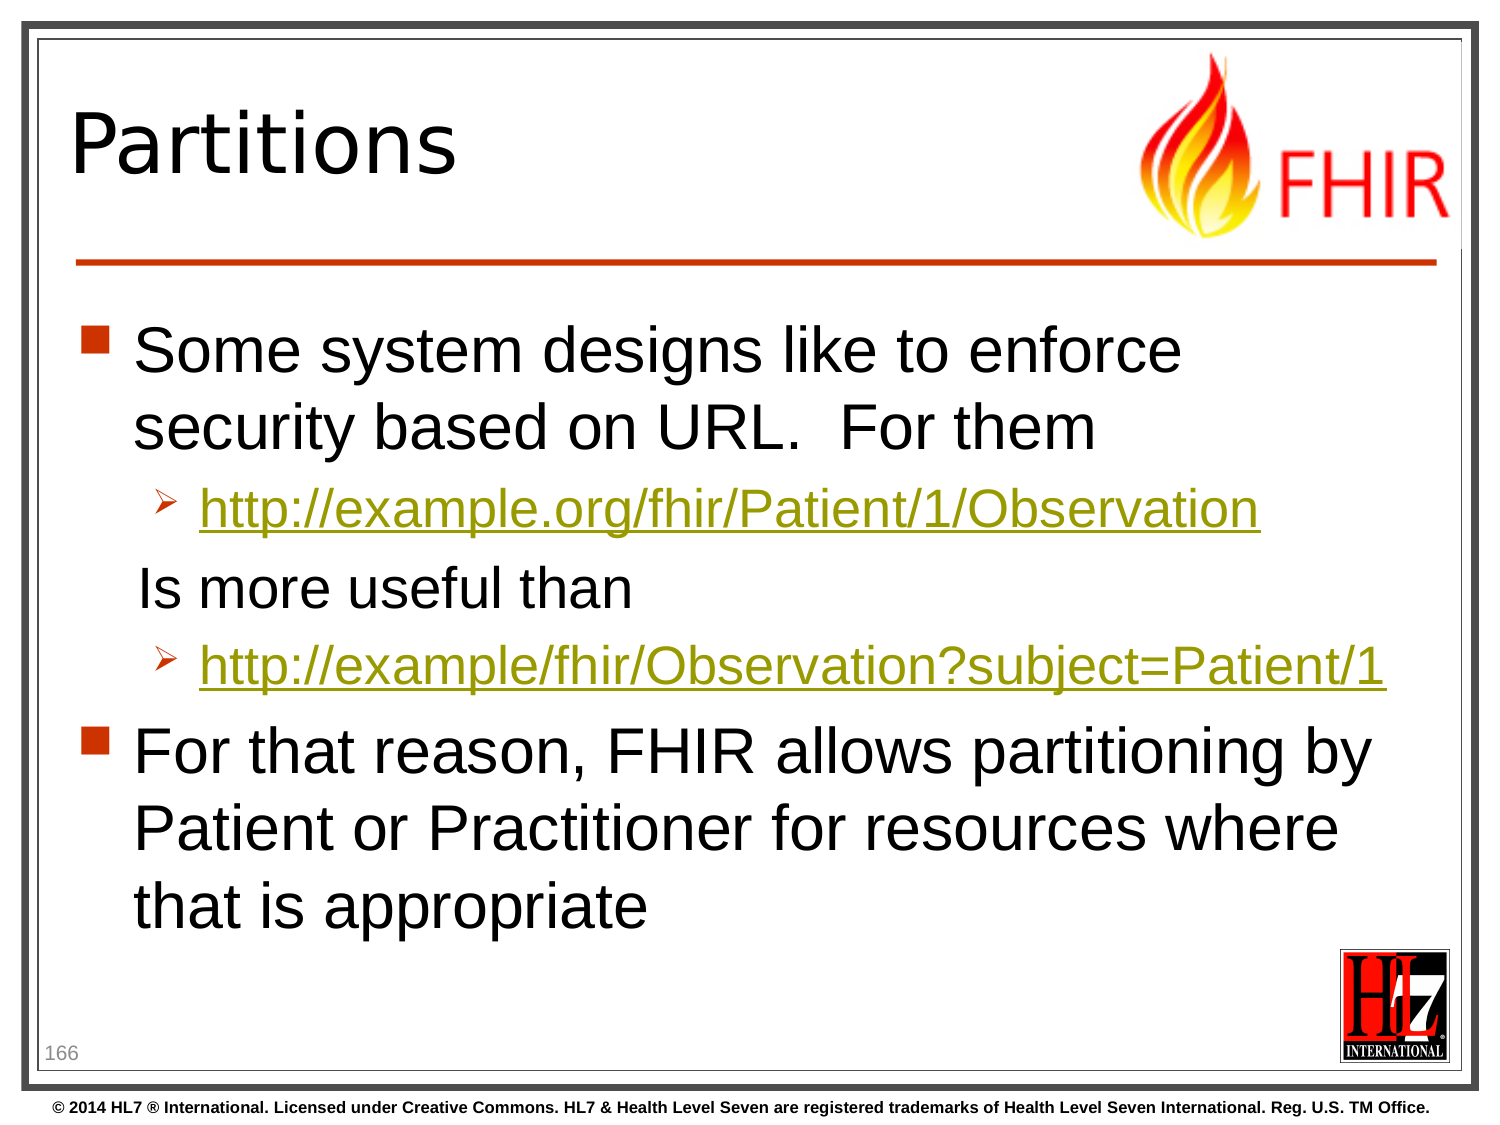

# Partitions
Some system designs like to enforce security based on URL.  For them
http://example.org/fhir/Patient/1/Observation
Is more useful than
http://example/fhir/Observation?subject=Patient/1
For that reason, FHIR allows partitioning by Patient or Practitioner for resources where that is appropriate
166